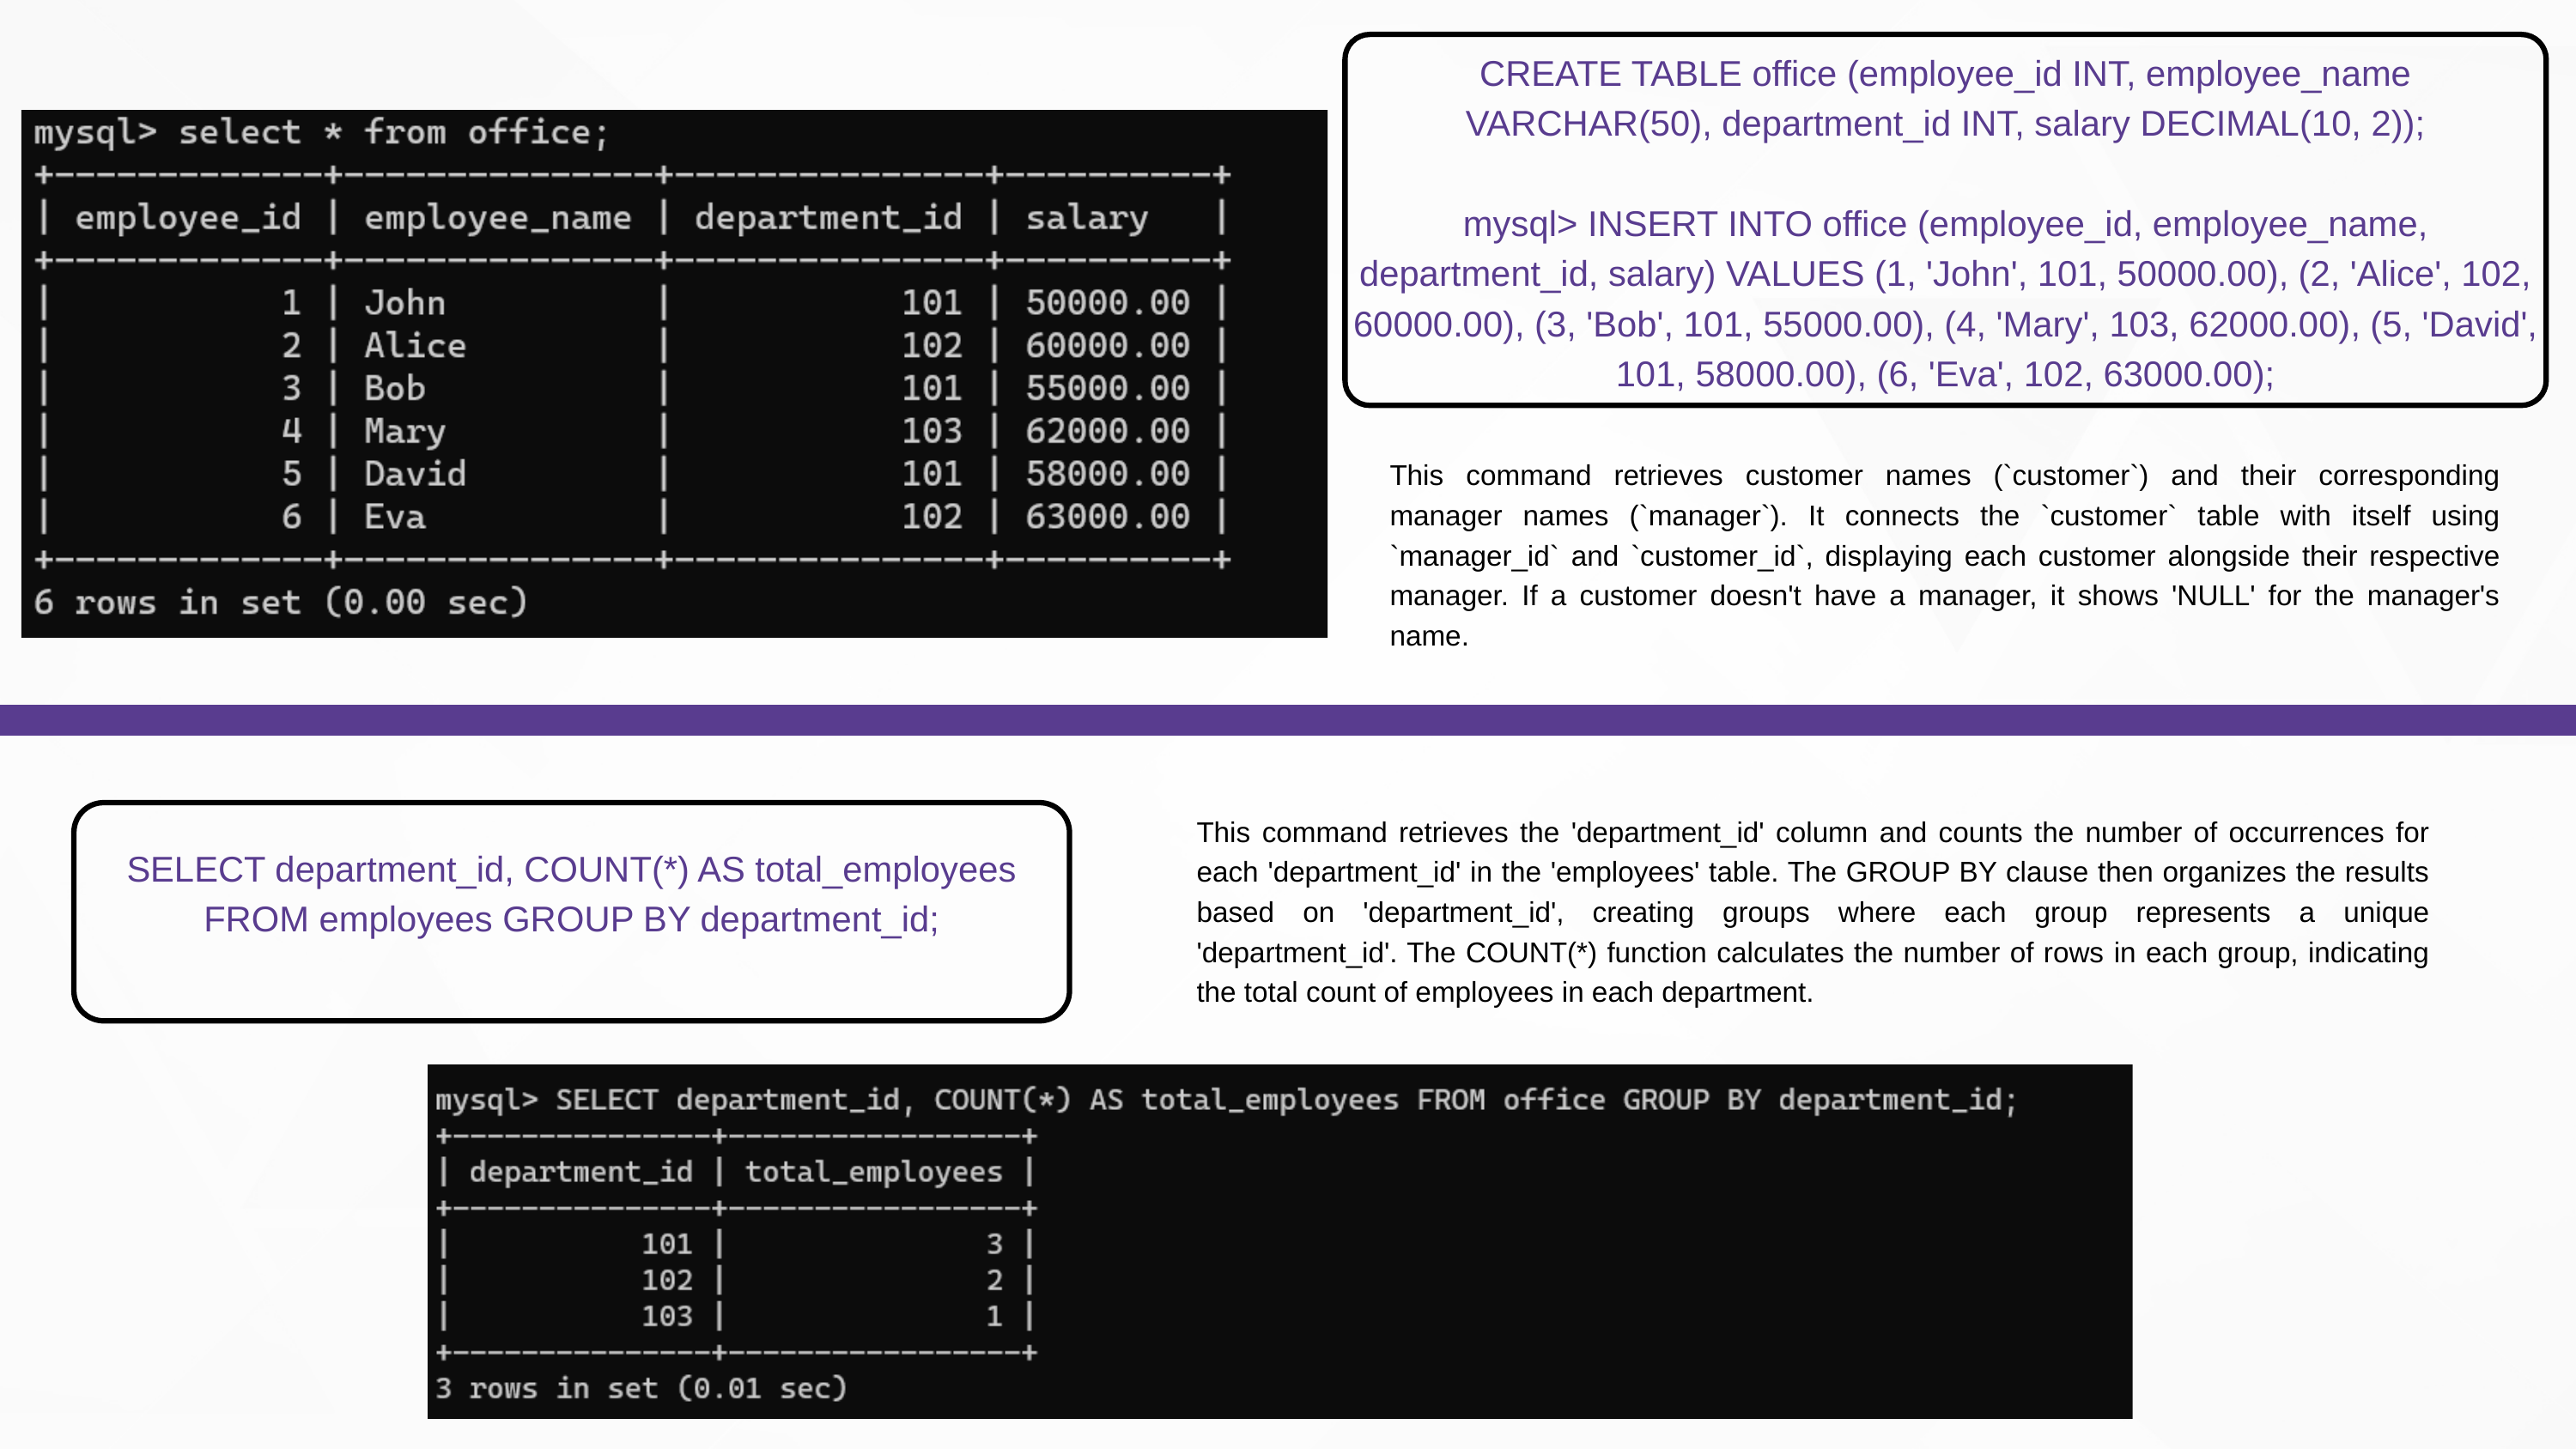

CREATE TABLE office (employee_id INT, employee_name VARCHAR(50), department_id INT, salary DECIMAL(10, 2));

mysql> INSERT INTO office (employee_id, employee_name, department_id, salary) VALUES (1, 'John', 101, 50000.00), (2, 'Alice', 102, 60000.00), (3, 'Bob', 101, 55000.00), (4, 'Mary', 103, 62000.00), (5, 'David', 101, 58000.00), (6, 'Eva', 102, 63000.00);

This command retrieves customer names (`customer`) and their corresponding manager names (`manager`). It connects the `customer` table with itself using `manager_id` and `customer_id`, displaying each customer alongside their respective manager. If a customer doesn't have a manager, it shows 'NULL' for the manager's name.

SELECT department_id, COUNT(*) AS total_employees FROM employees GROUP BY department_id;
This command retrieves the 'department_id' column and counts the number of occurrences for each 'department_id' in the 'employees' table. The GROUP BY clause then organizes the results based on 'department_id', creating groups where each group represents a unique 'department_id'. The COUNT(*) function calculates the number of rows in each group, indicating the total count of employees in each department.